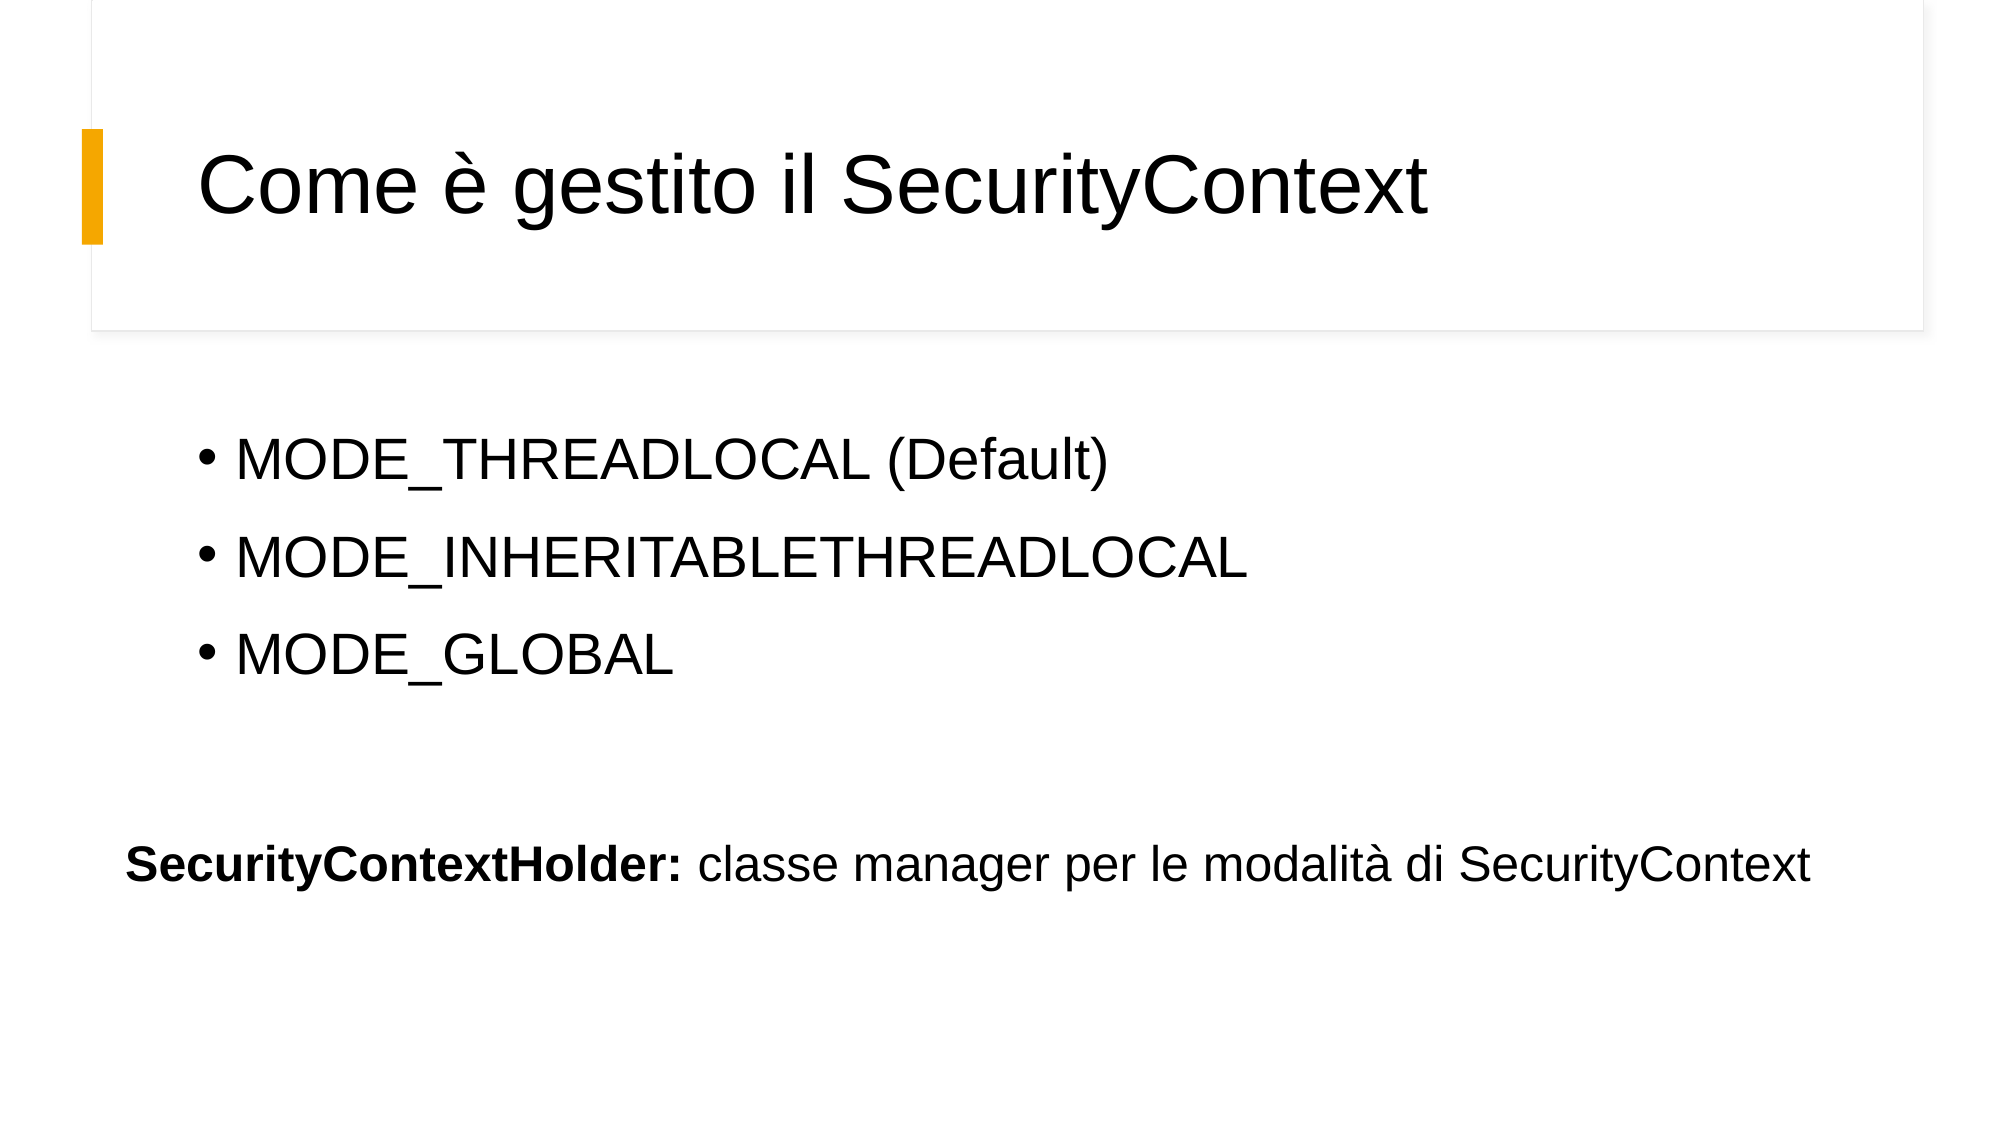

# Come è gestito il SecurityContext
MODE_THREADLOCAL (Default)
MODE_INHERITABLETHREADLOCAL
MODE_GLOBAL
SecurityContextHolder: classe manager per le modalità di SecurityContext